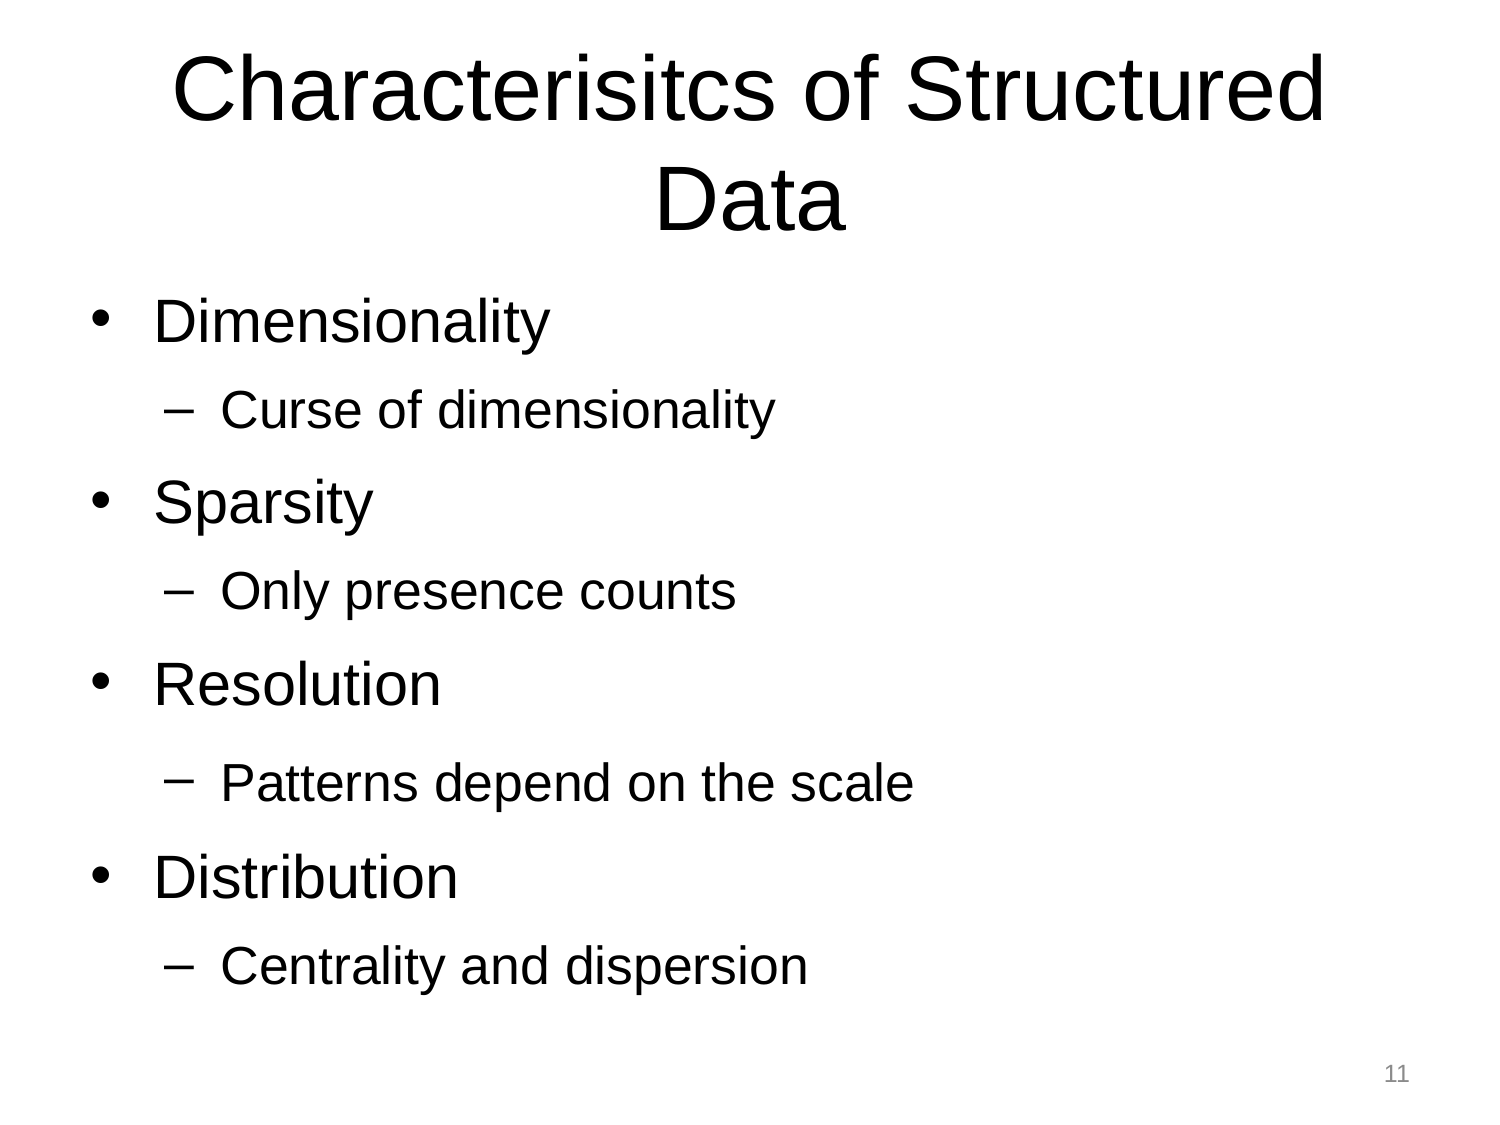

# Characterisitcs of Structured Data
 Dimensionality
Curse of dimensionality
 Sparsity
Only presence counts
 Resolution
Patterns depend on the scale
 Distribution
Centrality and dispersion
11